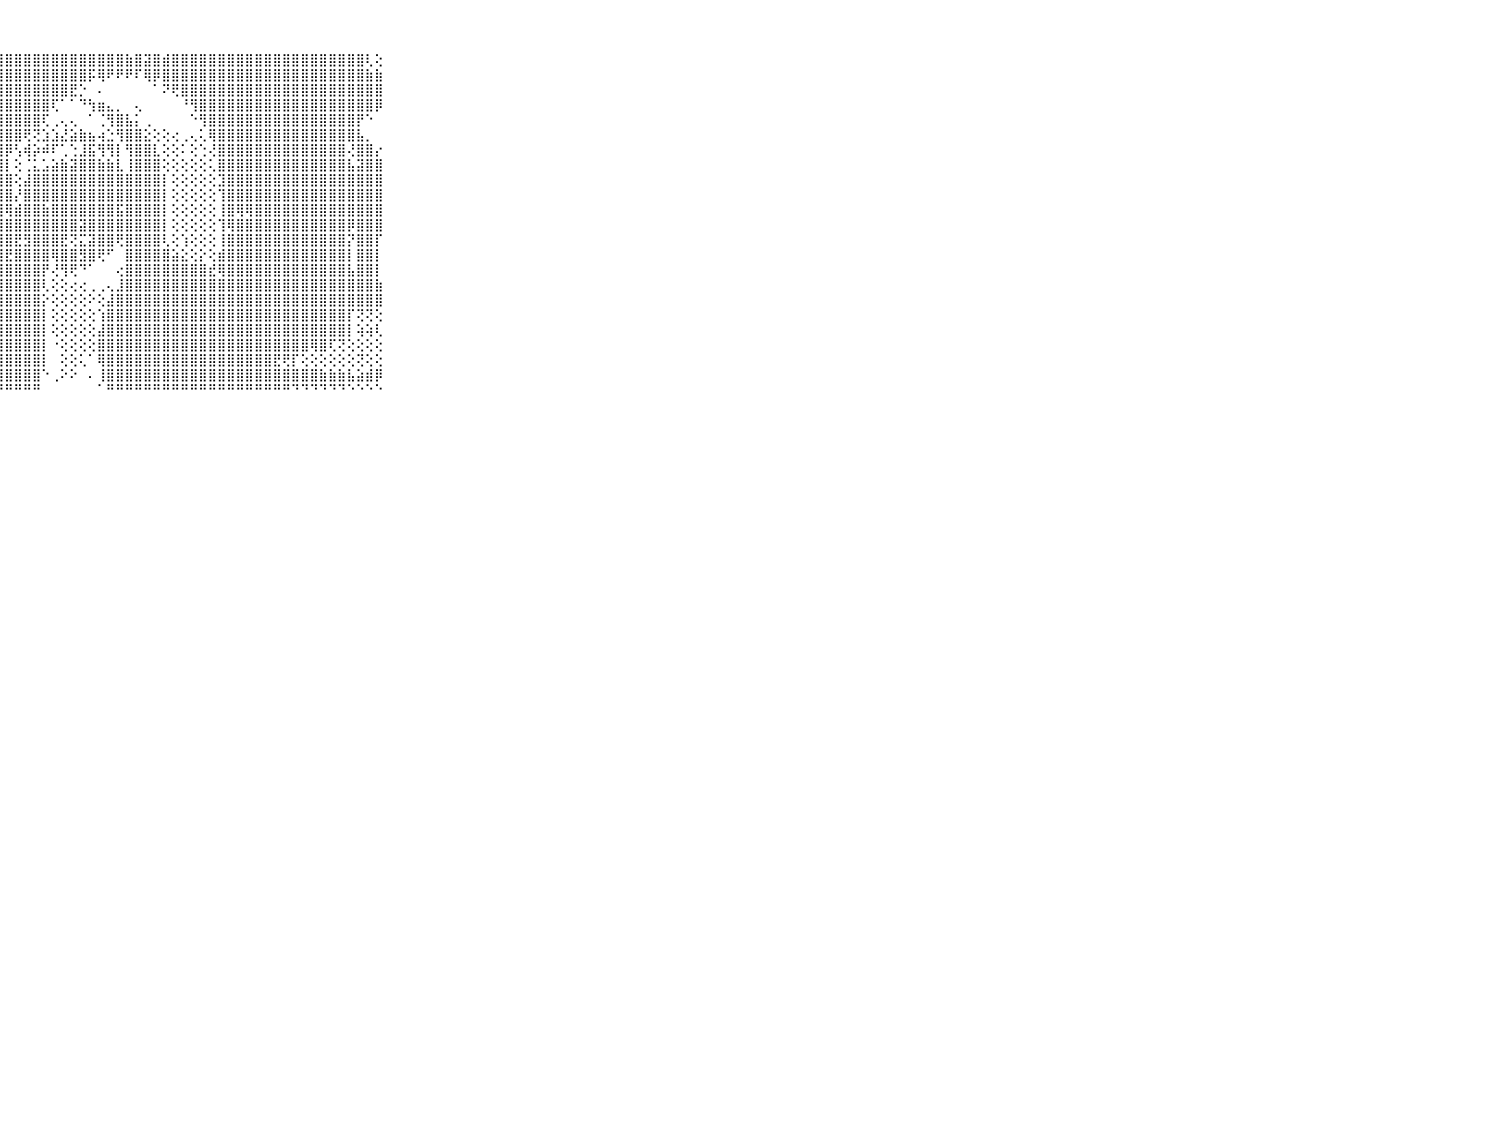

⠀⠀⠀⠀⠀⠀⠀⠀⠀⠀⠀⣿⣿⣿⣿⣿⣿⣿⣿⣿⣿⣿⣿⣿⣿⣿⣿⣿⣿⣿⣿⣿⣿⣿⣿⣿⣿⣿⣿⣿⣿⣷⣿⣽⣿⣾⣿⣿⣿⣿⣿⣿⣿⣿⣿⣿⣿⣿⣿⣿⣿⣿⣿⣿⣿⣿⣿⢇⢕⠀⠀⠀⠀⠀⠀⠀⠀⠀⠀⠀⠀
⠀⠀⠀⠀⠀⠀⠀⠀⠀⠀⠀⣿⣿⣿⣿⣿⣿⣿⣟⣿⣾⣿⣿⣿⣿⣿⣿⣿⣿⣿⣿⣿⣿⣿⣿⣿⣿⡯⢿⠟⠟⠟⠏⢿⡿⣿⣿⣿⣿⣿⣿⣿⣿⣿⣿⣿⣿⣿⣿⣿⣿⣿⣿⣿⣿⣿⣿⣷⣷⠀⠀⠀⠀⠀⠀⠀⠀⠀⠀⠀⠀
⠀⠀⠀⠀⠀⠀⠀⠀⠀⠀⠀⣿⣿⣿⣿⣿⣿⣿⣿⣿⣿⣿⣿⣿⣿⣿⣿⣿⣿⣿⣿⣿⣿⣿⣿⣟⡑⠀⠄⠀⠀⠀⠀⠀⠁⠝⢟⣿⣿⣿⣿⣿⣿⣿⣿⣿⣿⣿⣿⣿⣿⣿⣿⣿⣿⣿⣿⣿⣿⠀⠀⠀⠀⠀⠀⠀⠀⠀⠀⠀⠀
⠀⠀⠀⠀⠀⠀⠀⠀⠀⠀⠀⣿⣿⣿⣿⣿⣿⣿⣿⣿⣿⣿⣿⣿⣿⣿⣿⣿⣿⣿⣿⣿⣿⢏⠁⠁⠙⢳⣶⣄⡀⠀⢄⠀⠀⠀⠀⠘⢻⣿⣿⣿⣿⣿⣿⣿⣿⣿⣿⣿⣿⣿⣿⣿⣿⣿⣿⣿⡿⠀⠀⠀⠀⠀⠀⠀⠀⠀⠀⠀⠀
⠀⠀⠀⠀⠀⠀⠀⠀⠀⠀⠀⣿⣿⣿⣿⣿⣿⣿⣿⣿⣿⣿⣿⣿⣿⣿⣿⣿⣿⣿⣿⣿⢏⢀⢄⢄⠀⠁⢈⢻⣿⣧⡅⢀⠀⠀⠀⠀⠑⢻⣿⣿⣿⣿⣿⣿⣿⣿⣿⣿⣿⣿⣿⣿⣿⣿⡟⠑⠀⠀⠀⠀⠀⠀⠀⠀⠀⠀⠀⠀⠀
⠀⠀⠀⠀⠀⠀⠀⠀⠀⠀⠀⣿⣿⣿⣿⣿⣿⣿⣿⣿⣿⣿⣿⣿⣿⣿⣿⣿⣿⣿⢟⢝⣱⣱⣜⣵⣷⣦⢴⣑⢻⣿⣿⣕⢕⢕⢔⢀⢄⢅⢿⣿⣿⣿⣿⣿⣿⣿⣿⣿⣿⣿⣿⣿⣿⣿⣧⡀⠀⠀⠀⠀⠀⠀⠀⠀⠀⠀⠀⠀⠀
⠀⠀⠀⠀⠀⠀⠀⠀⠀⠀⠀⣿⣿⣿⣿⣿⣿⣿⣿⣿⣿⣿⣿⣿⣿⣿⣿⣿⡿⢣⢾⡵⠾⠏⢁⢑⣸⣯⢻⢻⡇⢻⣿⣿⣇⢕⢕⠅⢕⢑⢜⣿⣿⣿⣿⣿⣿⣿⣿⣿⣿⣿⣿⣿⣿⢜⣿⣿⡔⠀⠀⠀⠀⠀⠀⠀⠀⠀⠀⠀⠀
⠀⠀⠀⠀⠀⠀⠀⠀⠀⠀⠀⣿⣿⣿⣿⣿⣿⣿⣿⣿⣿⣿⣿⣿⣿⣿⣿⣿⡇⢕⢈⣅⣡⣵⣷⣽⣿⣿⣷⣷⣇⢸⣿⣿⣿⢕⢕⢕⢕⢕⢅⣿⣿⣿⣿⣿⣿⣿⣿⣿⣿⣿⣿⣿⣿⣧⣽⣿⣿⠀⠀⠀⠀⠀⠀⠀⠀⠀⠀⠀⠀
⠀⠀⠀⠀⠀⠀⠀⠀⠀⠀⠀⣿⣿⣿⣿⣿⣿⣿⣿⣿⣿⣿⣿⣿⣿⣿⣿⣿⣿⢕⣼⣿⣿⣿⣿⣿⣿⣿⣿⣿⣿⣿⣿⣿⣿⡇⢕⢕⢕⢕⢕⣹⣿⣿⣿⣿⣿⣿⣿⣿⣿⣿⣿⣿⣿⣿⣿⣿⣿⠀⠀⠀⠀⠀⠀⠀⠀⠀⠀⠀⠀
⠀⠀⠀⠀⠀⠀⠀⠀⠀⠀⠀⣿⣿⣿⣿⣿⣿⣿⣿⣿⣿⣿⣿⣿⣿⣿⣿⣿⣿⡜⣿⣿⣿⣿⣿⣿⣿⣿⣿⣿⣿⣿⣿⣿⣿⡇⢕⢕⢕⢕⢕⢹⣿⣿⣿⣿⣿⣿⣿⣿⣿⣿⣿⣿⣿⣿⣿⣿⣿⠀⠀⠀⠀⠀⠀⠀⠀⠀⠀⠀⠀
⠀⠀⠀⠀⠀⠀⠀⠀⠀⠀⠀⣿⣿⣿⡿⢿⣿⣿⣿⣿⣿⣿⣿⣿⣿⣿⣿⣿⢿⣾⣿⣿⣷⣿⣿⣿⣿⣿⣿⣿⣯⣿⣿⣿⣿⡇⢕⢕⢕⢕⢕⢸⣿⢿⢿⣿⣿⣿⣿⣿⣿⣿⣿⣿⣿⣿⣿⣿⣿⠀⠀⠀⠀⠀⠀⠀⠀⠀⠀⠀⠀
⠀⠀⠀⠀⠀⠀⠀⠀⠀⠀⠀⣿⣿⣿⣿⣿⣿⣿⣿⣿⣿⣿⣿⣿⣿⣿⣿⣿⣿⣿⣿⣿⣿⣿⣿⣿⣽⣿⣿⣿⣿⣿⣿⣿⣿⡇⢕⢕⢕⢕⢕⢹⢿⣿⣿⣿⣿⣿⣿⣿⣿⣿⣿⣿⣿⡿⣿⣿⣿⠀⠀⠀⠀⠀⠀⠀⠀⠀⠀⠀⠀
⠀⠀⠀⠀⠀⠀⠀⠀⠀⠀⠀⣿⣿⣿⣿⣿⣿⡿⣿⣿⣿⣿⣿⣿⣿⣿⣿⣿⣿⣟⣻⣿⣿⣿⣟⢝⣍⣽⣿⣿⢟⣿⣿⣿⣿⢇⢕⢱⢕⢕⢕⢸⣿⣿⣿⣿⣿⣿⣿⣿⣿⣿⣿⣿⣿⡝⣿⣿⡏⠀⠀⠀⠀⠀⠀⠀⠀⠀⠀⠀⠀
⠀⠀⠀⠀⠀⠀⠀⠀⠀⠀⠀⣿⣿⣿⣾⣿⣿⣿⣿⣿⣿⣿⣿⡿⣿⣿⣿⣿⣟⣿⣿⣿⣿⢿⣿⣿⣻⣿⢟⠋⠀⣿⣿⣿⣿⣿⣵⣕⢕⡕⢕⣾⣿⣿⣿⣿⣿⣿⣿⣿⣿⣿⣿⣿⣿⡇⣿⣿⡇⠀⠀⠀⠀⠀⠀⠀⠀⠀⠀⠀⠀
⠀⠀⠀⠀⠀⠀⠀⠀⠀⠀⠀⣿⣿⣿⣷⣷⣾⣿⣿⣿⣿⣿⣿⣿⣿⣾⣿⣿⣿⣿⣿⣿⡟⢜⢻⢟⠙⠁⠀⠀⢔⣿⣿⣿⣿⣿⣿⣿⣿⣿⣞⢿⣿⣿⣿⣿⣿⣿⣿⣿⣿⣿⣿⣿⣿⣧⣿⣿⡇⠀⠀⠀⠀⠀⠀⠀⠀⠀⠀⠀⠀
⠀⠀⠀⠀⠀⠀⠀⠀⠀⠀⠀⣿⣿⣿⣿⣿⣿⣿⣿⣿⣿⣿⣿⣿⣿⣿⣿⣿⣿⣿⣿⣿⢇⢕⢕⢔⢔⢀⢀⢄⣸⣿⣿⣿⣿⣿⣿⣿⣿⣿⣿⣿⣿⣿⣿⣿⣿⣿⣿⣿⣿⣿⣿⣿⣿⣿⣿⣿⣷⠀⠀⠀⠀⠀⠀⠀⠀⠀⠀⠀⠀
⠀⠀⠀⠀⠀⠀⠀⠀⠀⠀⠀⣿⣿⣿⣿⣿⣿⣿⣿⣿⣿⣿⣿⣿⣿⣿⣿⣿⣿⣿⣿⣿⡕⢕⢕⢕⢕⠕⢕⣼⣿⣿⣿⣿⣿⣿⣿⣿⣿⣿⣿⣿⣿⣿⣿⣿⣿⣿⣿⣿⣿⣿⣿⣿⣿⣿⣿⣿⣿⠀⠀⠀⠀⠀⠀⠀⠀⠀⠀⠀⠀
⠀⠀⠀⠀⠀⠀⠀⠀⠀⠀⠀⣿⣿⣿⣿⣿⣿⣿⣾⣿⣿⣿⣿⣿⣿⣿⣿⣿⣿⣿⣿⣿⡇⢕⢕⢕⢕⢕⢱⣿⣿⣿⣿⣿⣿⣿⣿⣿⣿⣿⣿⣿⣿⣿⣿⣿⣿⣿⣿⣿⣿⣿⣿⣿⣿⡏⢝⢝⢕⠀⠀⠀⠀⠀⠀⠀⠀⠀⠀⠀⠀
⠀⠀⠀⠀⠀⠀⠀⠀⠀⠀⠀⣿⣿⣿⣿⣿⣿⣿⣿⣿⣿⣿⣿⣿⣿⣿⣿⣿⣿⣿⣿⣿⡇⢕⢕⢕⢕⢕⣼⣿⣿⣿⣿⣿⣿⣿⣿⣿⣿⣿⣿⣿⣿⣿⣿⣿⣿⣿⣿⣿⣿⣿⣿⣿⣿⡇⢵⢵⢇⠀⠀⠀⠀⠀⠀⠀⠀⠀⠀⠀⠀
⠀⠀⠀⠀⠀⠀⠀⠀⠀⠀⠀⣿⣿⣿⣿⣿⣿⣿⣿⣿⣿⣿⣿⣿⣿⣿⣿⣿⣿⣿⣿⣿⡇⠐⢕⢕⢕⢕⣿⣿⣿⣿⣿⣿⣿⣿⣿⣿⣿⣿⣿⣿⣿⣿⣿⣿⣿⣿⣿⣿⣿⢿⣿⢏⢝⢕⢕⢕⢕⠀⠀⠀⠀⠀⠀⠀⠀⠀⠀⠀⠀
⠀⠀⠀⠀⠀⠀⠀⠀⠀⠀⠀⣿⣿⣿⣿⣿⣿⣻⣿⣿⣿⣿⣿⣿⣿⣿⣿⣿⣿⣿⣿⣿⡇⠀⢕⢕⢅⠁⢿⣿⣿⣿⣿⣿⣿⣿⣿⣿⣿⣿⣿⣿⣿⣿⣿⣿⣿⣟⢟⡏⢕⢕⢕⢕⢕⢕⢝⢕⢕⠀⠀⠀⠀⠀⠀⠀⠀⠀⠀⠀⠀
⠀⠀⠀⠀⠀⠀⠀⠀⠀⠀⠀⣿⣵⣿⣿⣿⣿⣿⡿⢿⣿⣿⣿⣿⣿⣿⣿⣿⣿⣿⣿⣿⠑⢀⠕⠕⠀⠄⢸⣿⣿⣿⣿⣿⣿⣿⣿⣿⣿⣿⣿⣿⣿⣿⣿⣿⣿⣿⣿⣿⣿⣿⣷⣷⣷⣧⣵⣾⡿⠀⠀⠀⠀⠀⠀⠀⠀⠀⠀⠀⠀
⠀⠀⠀⠀⠀⠀⠀⠀⠀⠀⠀⠓⠛⠛⠛⠛⠑⠛⠑⠚⠛⠛⠛⠛⠛⠛⠛⠛⠛⠛⠛⠛⠀⠀⠀⠀⠀⠀⠁⠛⠛⠛⠛⠛⠛⠛⠛⠛⠛⠛⠛⠛⠛⠛⠛⠛⠛⠛⠛⠙⠙⠙⠙⠙⠙⠑⠑⠑⠑⠀⠀⠀⠀⠀⠀⠀⠀⠀⠀⠀⠀